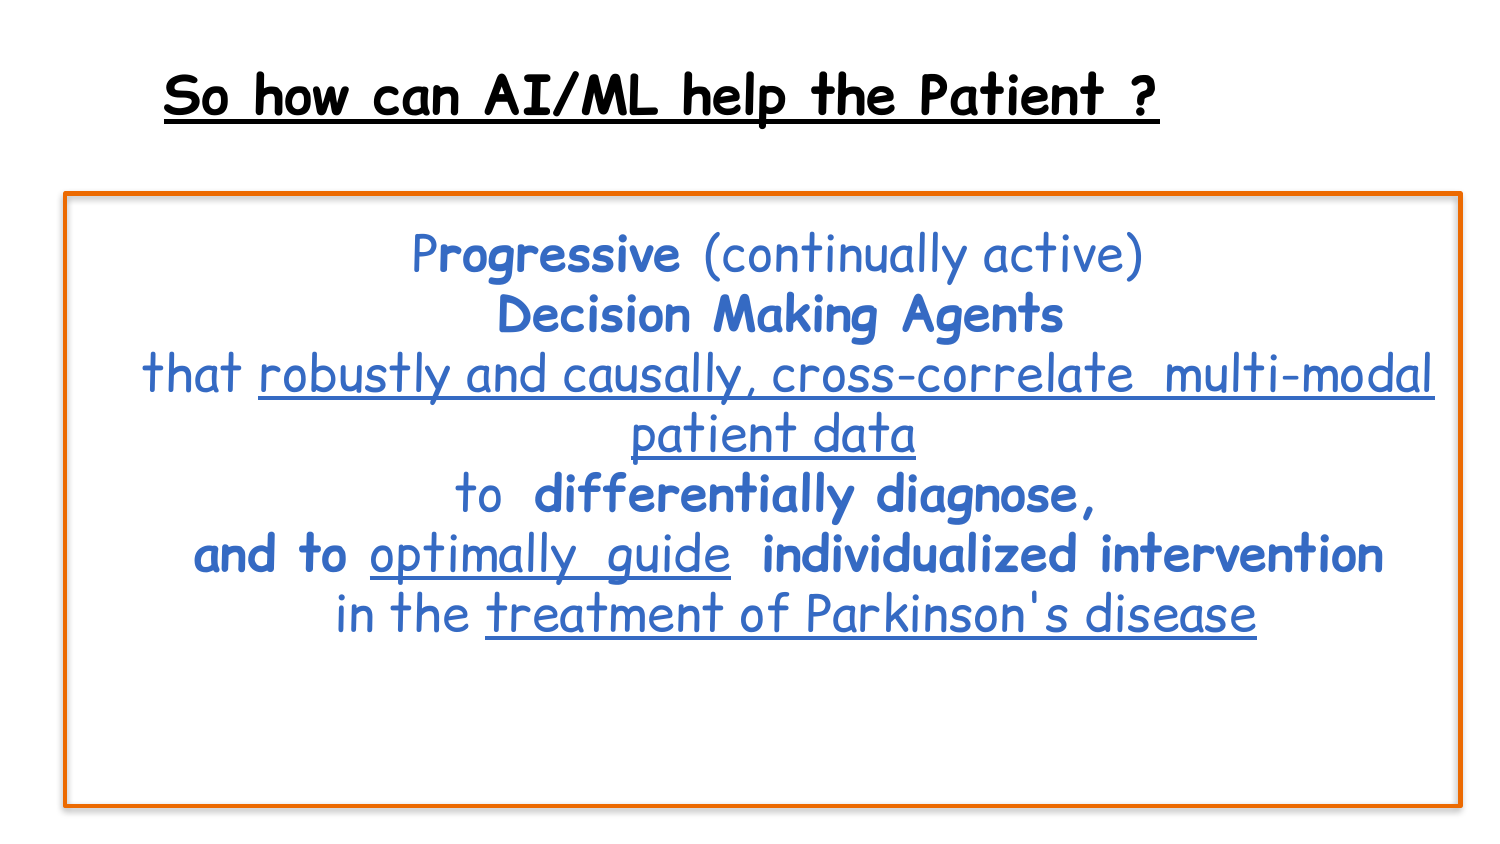

So how can AI/ML help the Patient ?

Progressive (continually active)
Decision Making Agents
that robustly and causally, cross-correlate  multi-modal patient data
to  differentially diagnose,
and to optimally  guide  individualized intervention
 in the treatment of Parkinson's disease